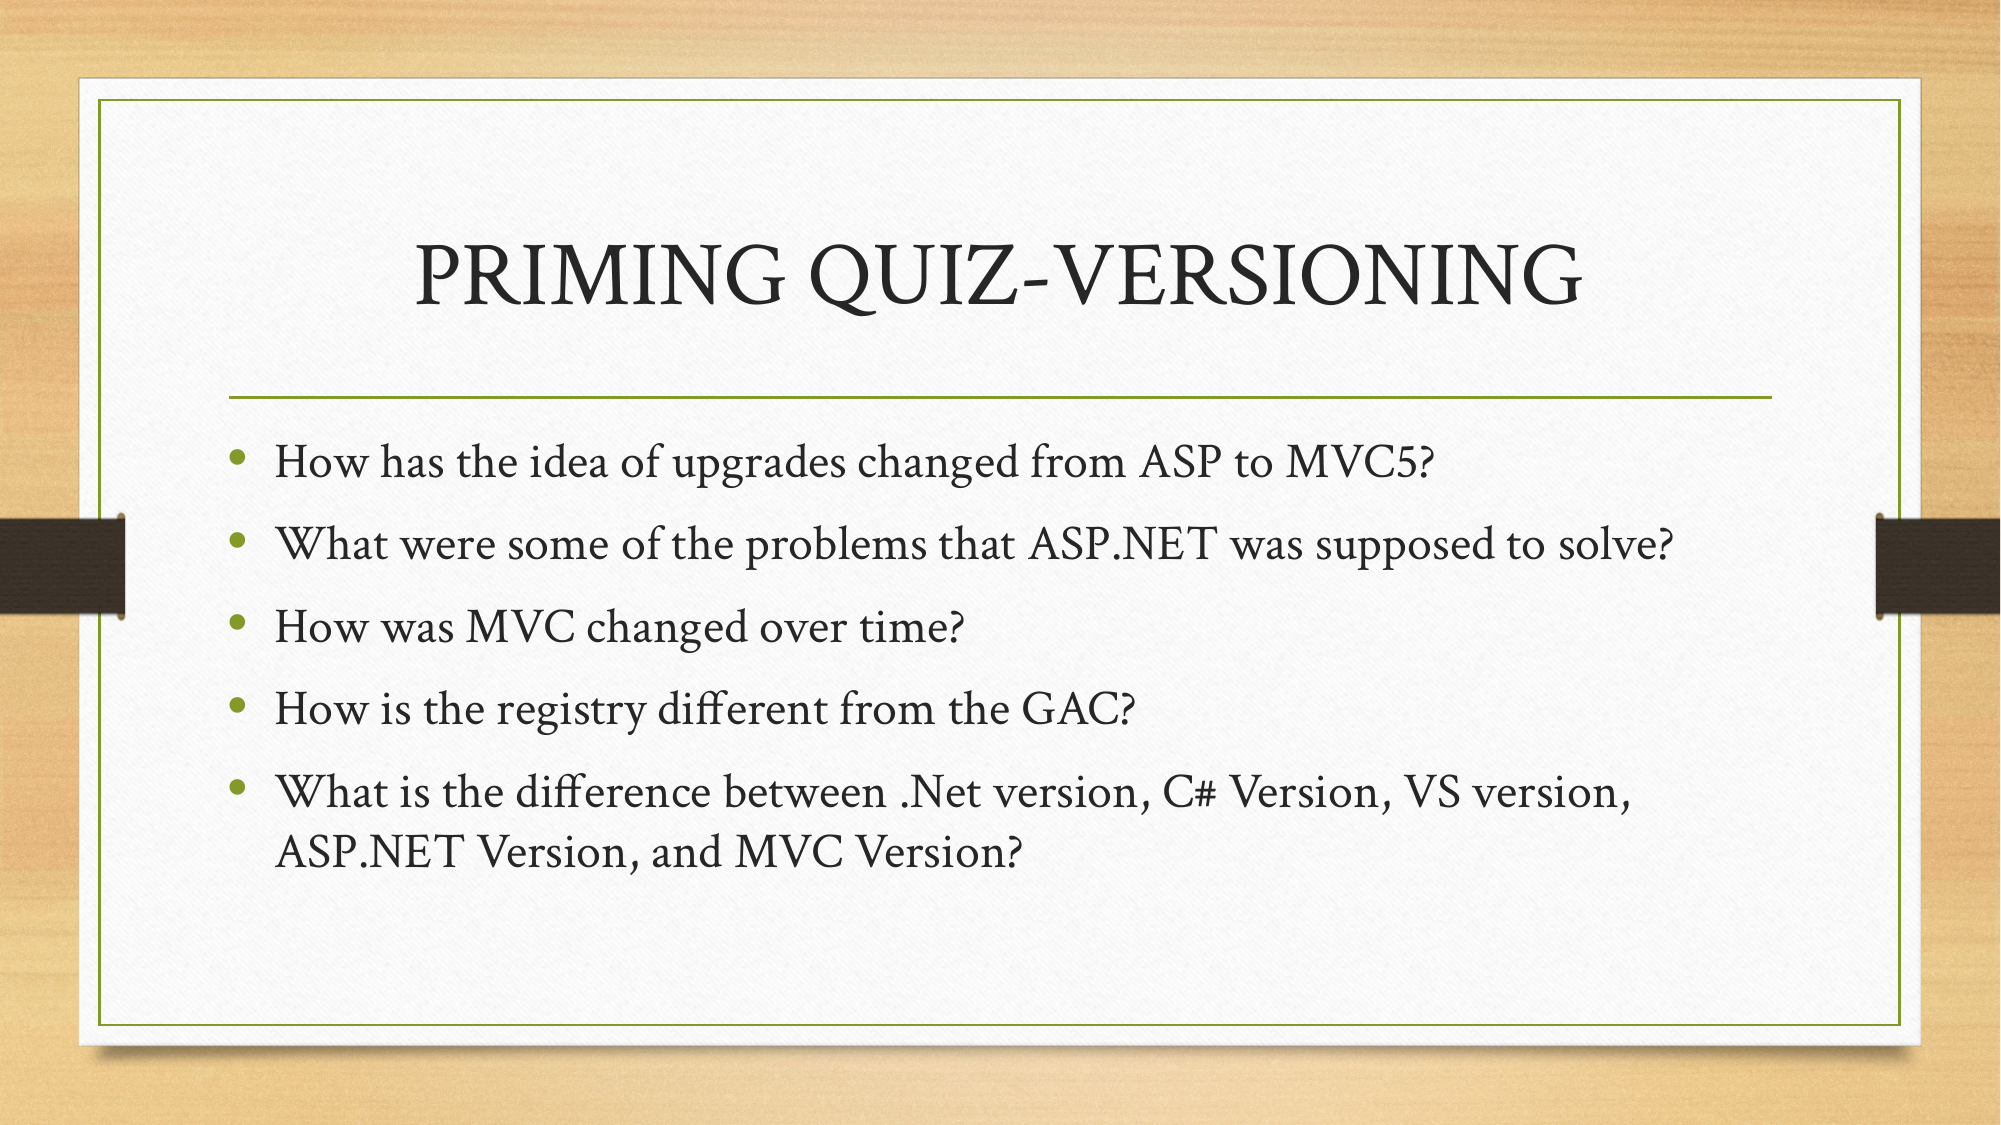

# PRIMING QUIZ-VERSIONING
How has the idea of upgrades changed from ASP to MVC5?
What were some of the problems that ASP.NET was supposed to solve?
How was MVC changed over time?
How is the registry different from the GAC?
What is the difference between .Net version, C# Version, VS version, ASP.NET Version, and MVC Version?